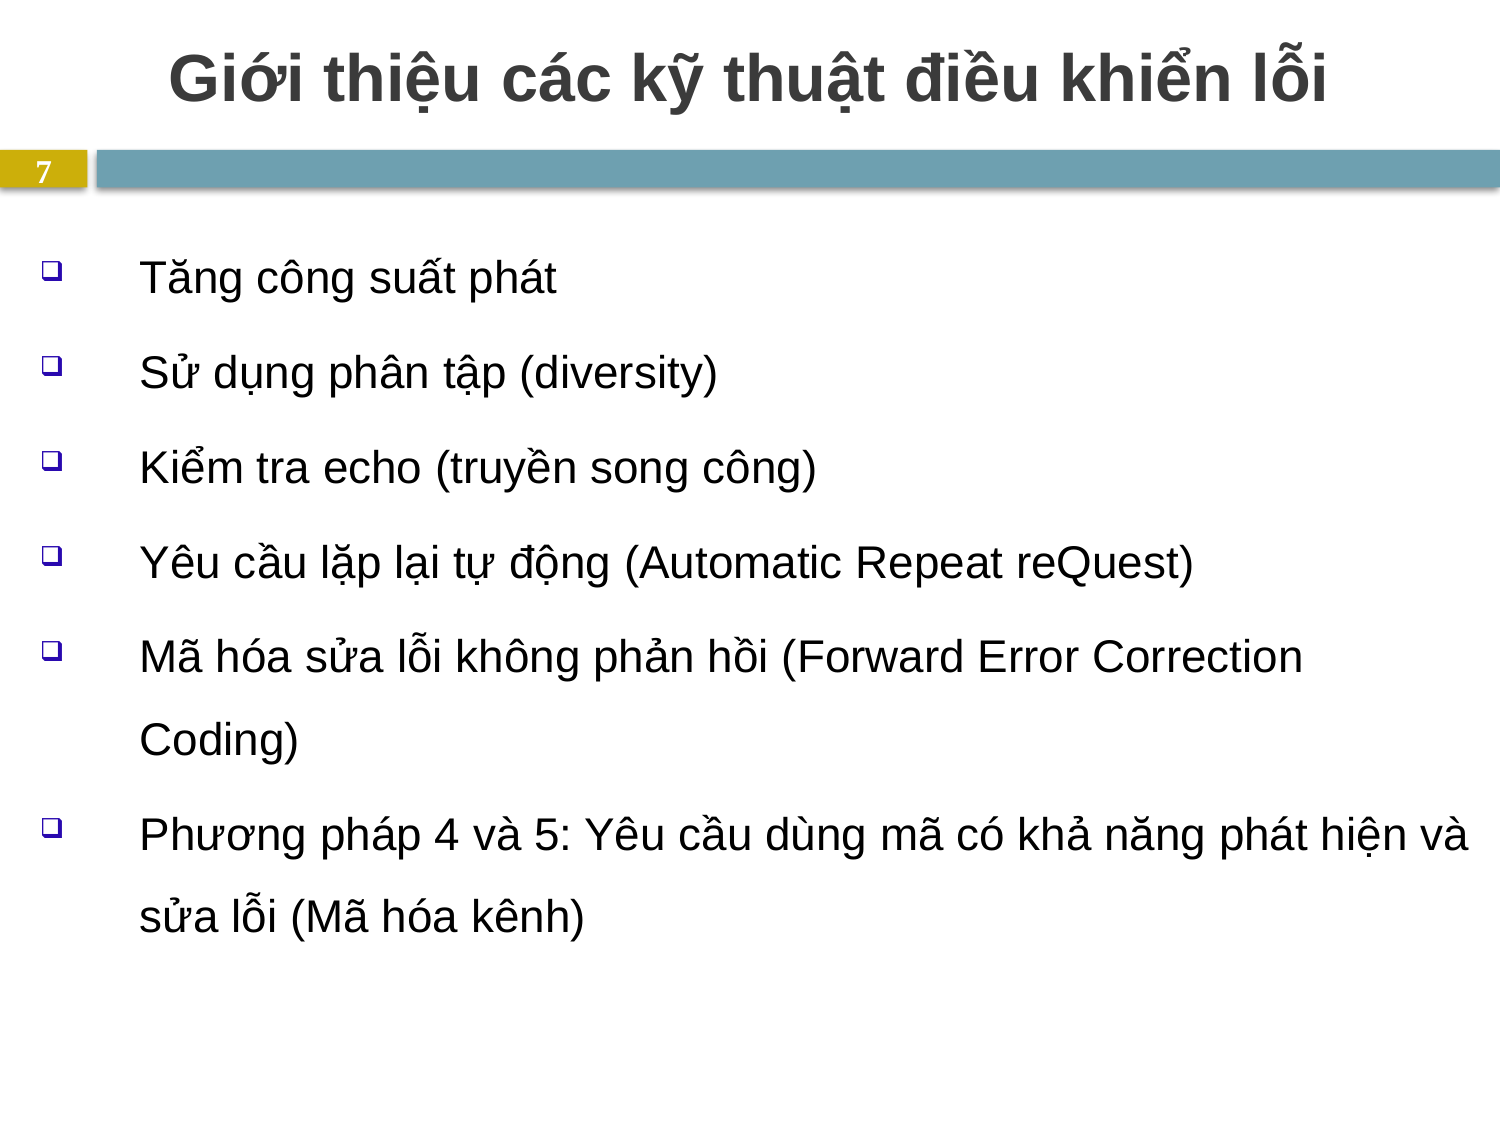

# Giới thiệu các kỹ thuật điều khiển lỗi
7
Tăng công suất phát
Sử dụng phân tập (diversity)
Kiểm tra echo (truyền song công)
Yêu cầu lặp lại tự động (Automatic Repeat reQuest)
Mã hóa sửa lỗi không phản hồi (Forward Error Correction Coding)
Phương pháp 4 và 5: Yêu cầu dùng mã có khả năng phát hiện và sửa lỗi (Mã hóa kênh)